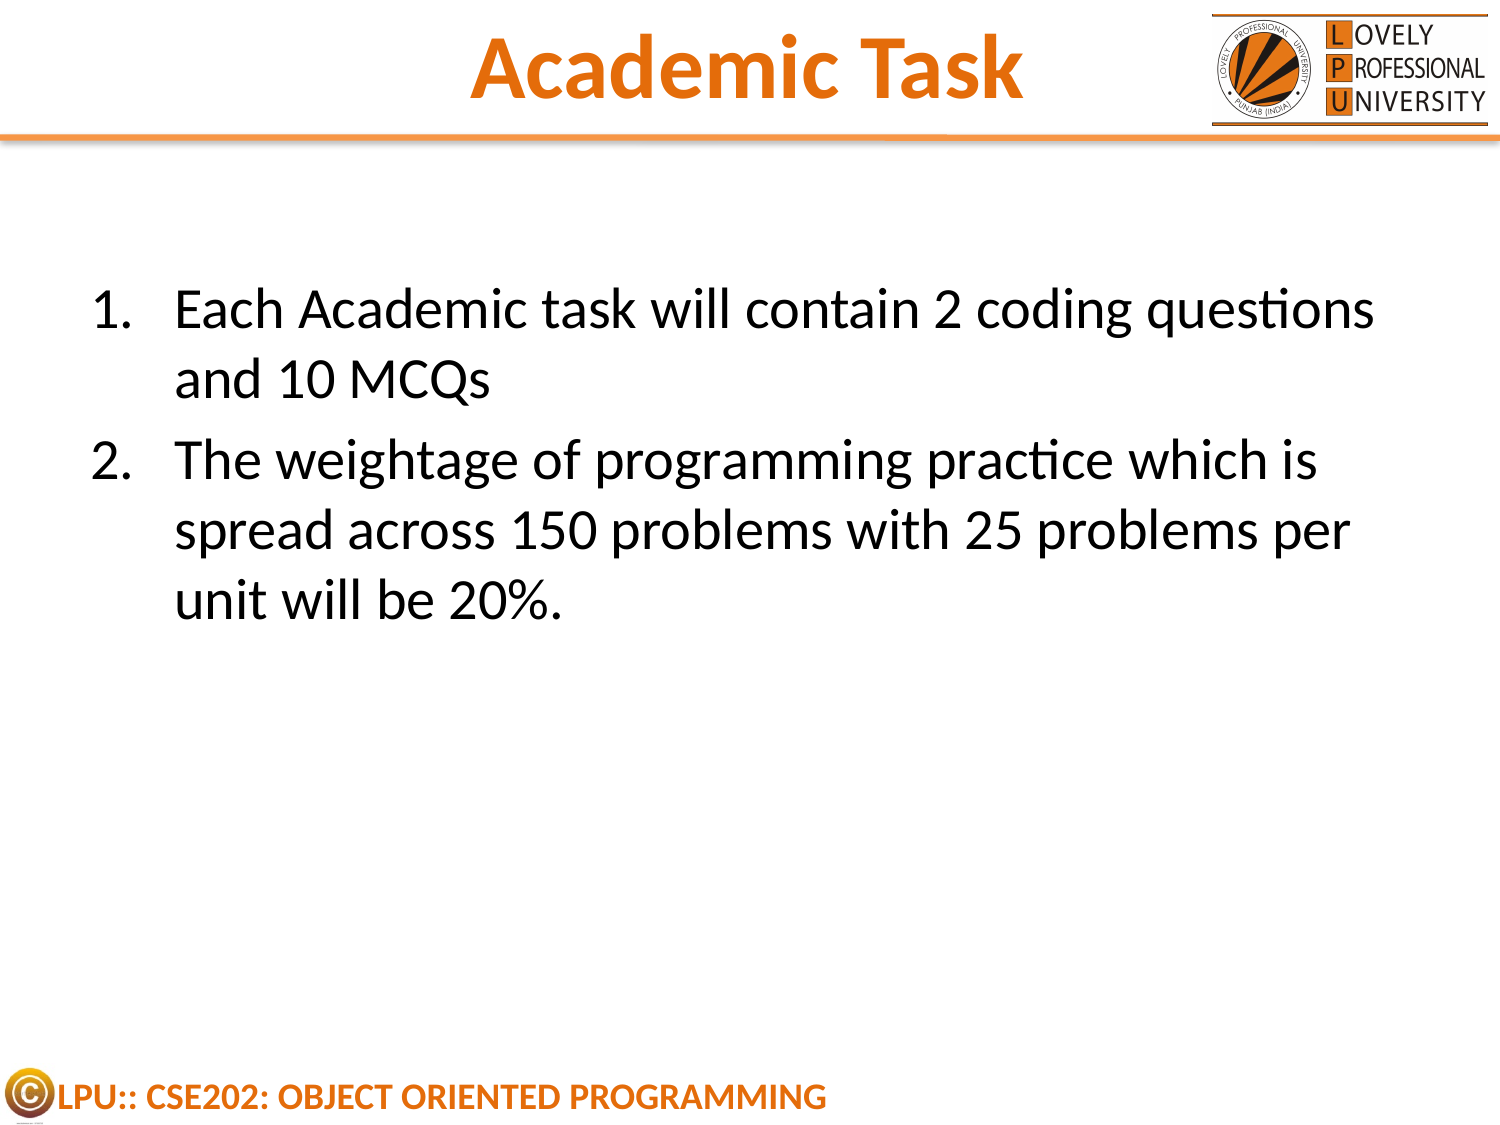

# Academic Task
Each Academic task will contain 2 coding questions and 10 MCQs
The weightage of programming practice which is spread across 150 problems with 25 problems per unit will be 20%.